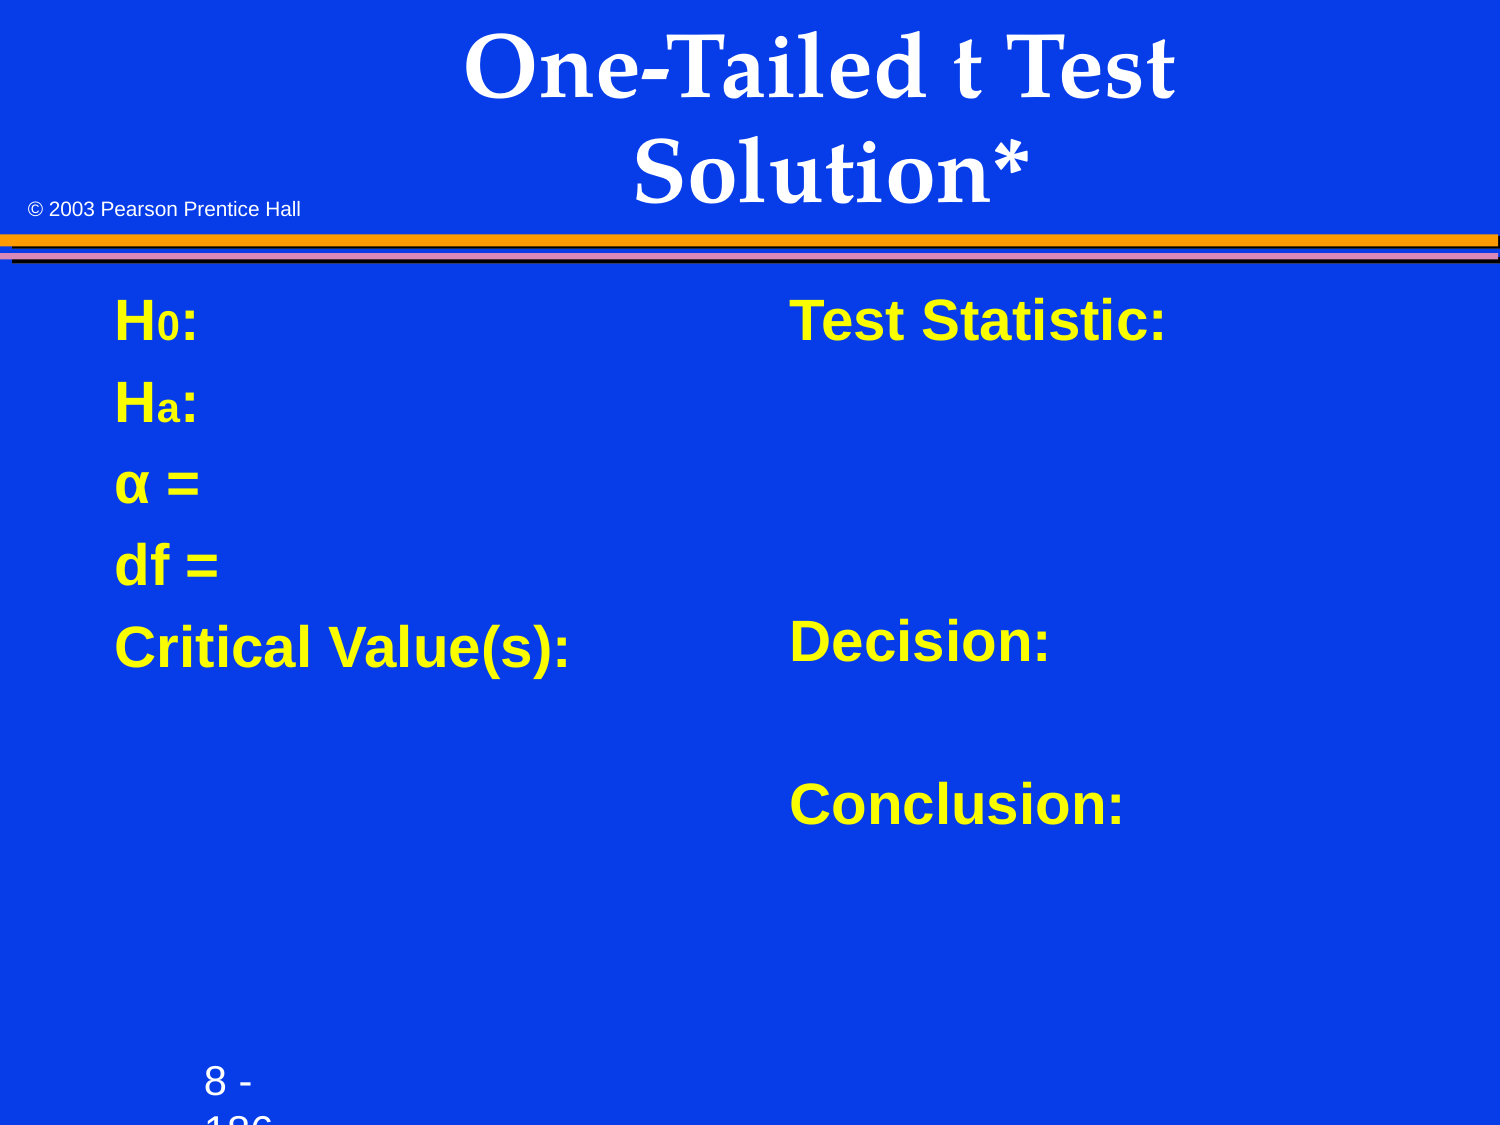

# One-Tailed t Test Solution*
H0:
Ha:
α =
df =
Critical Value(s):
Test Statistic:
Decision:

Conclusion: